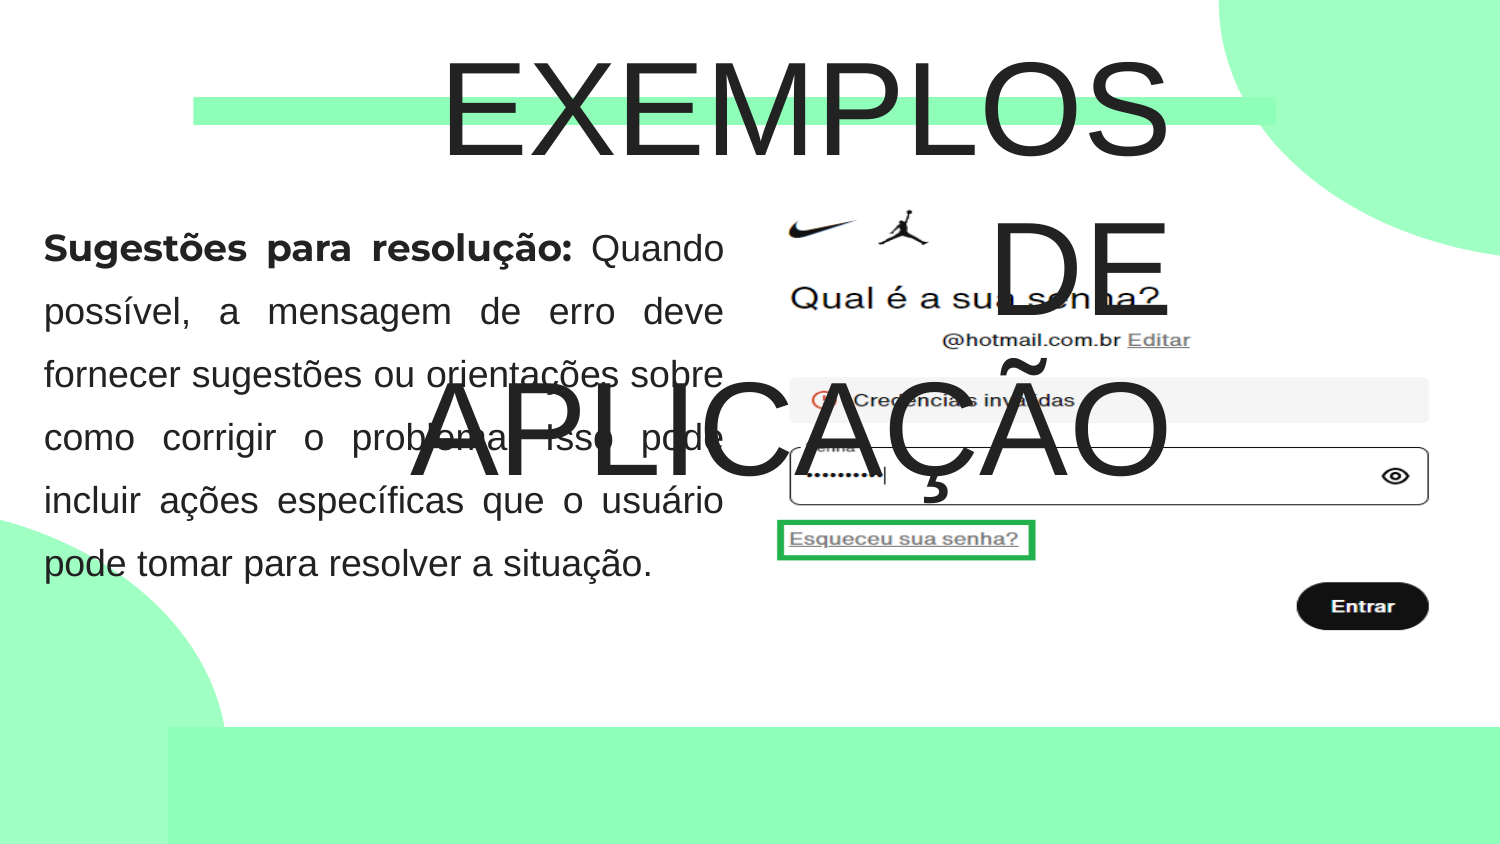

EXEMPLOS DE APLICAÇÃO

Sugestões para resolução: Quando possível, a mensagem de erro deve fornecer sugestões ou orientações sobre como corrigir o problema. Isso pode incluir ações específicas que o usuário pode tomar para resolver a situação.